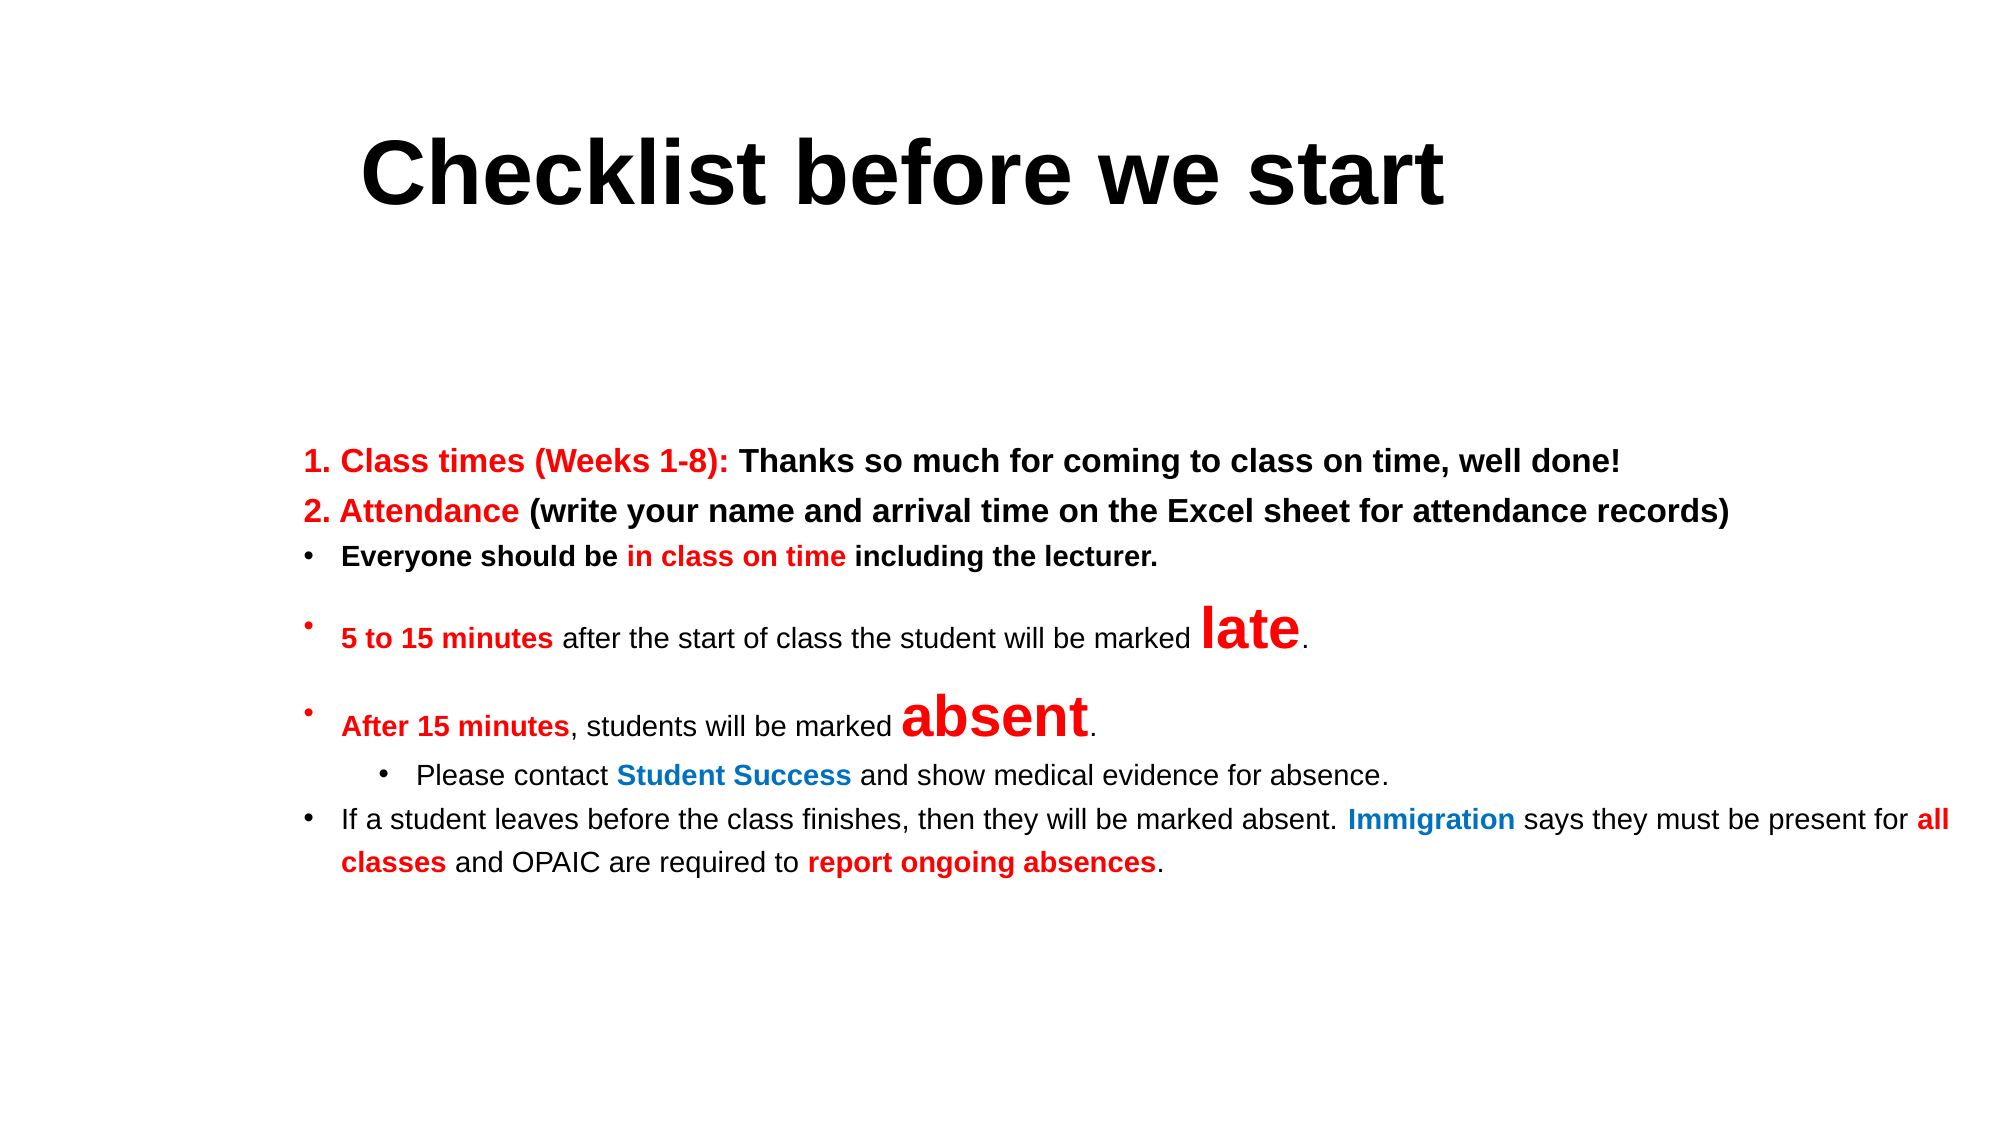

# Checklist before we start
1. Class times (Weeks 1-8): Thanks so much for coming to class on time, well done!
2. Attendance (write your name and arrival time on the Excel sheet for attendance records)
Everyone should be in class on time including the lecturer.
5 to 15 minutes after the start of class the student will be marked late.
After 15 minutes, students will be marked absent.
Please contact Student Success and show medical evidence for absence.
If a student leaves before the class finishes, then they will be marked absent. Immigration says they must be present for all classes and OPAIC are required to report ongoing absences.